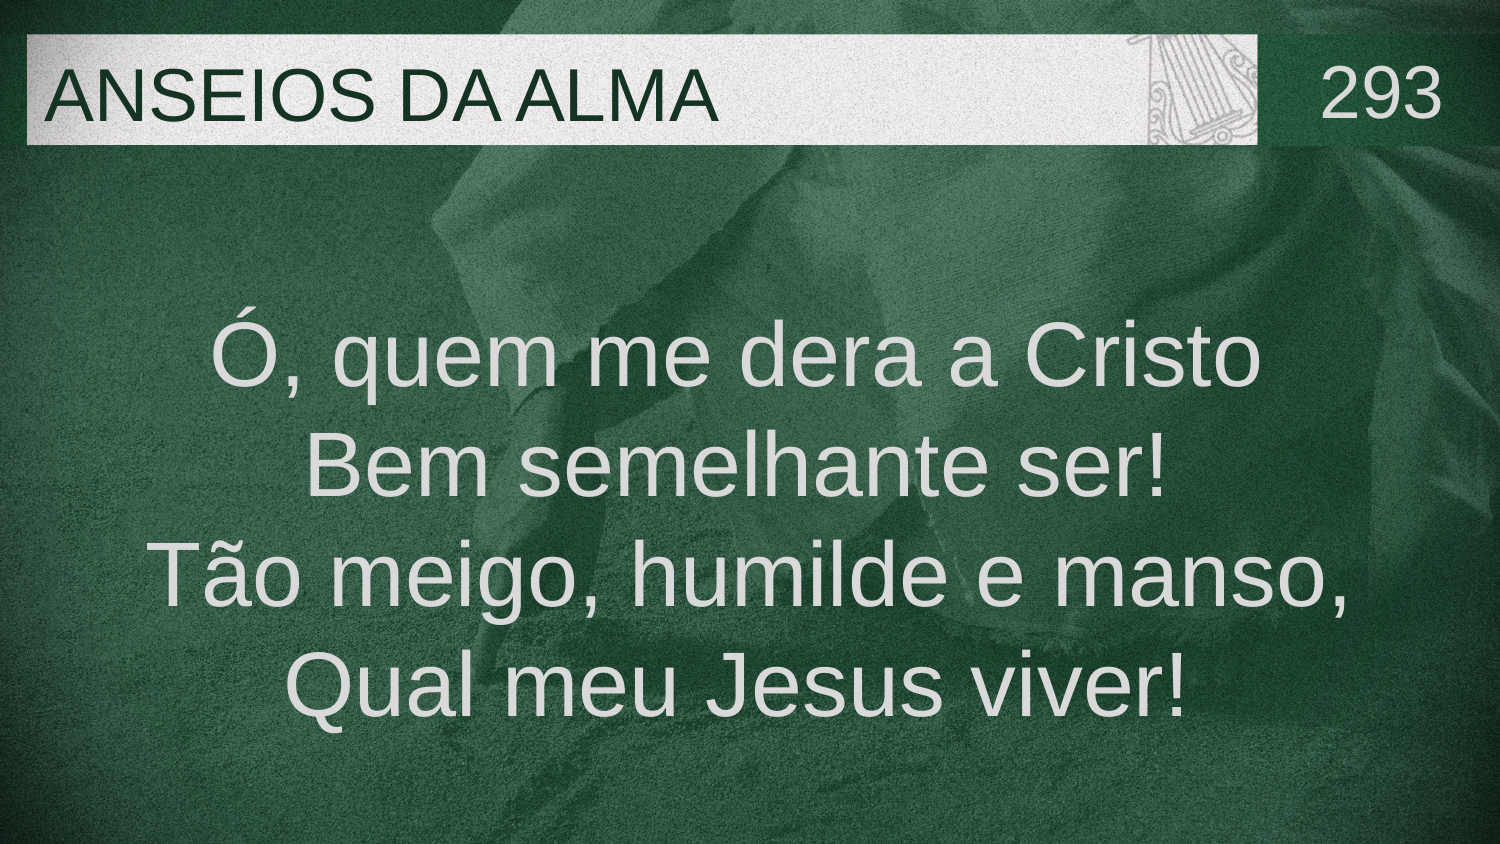

# ANSEIOS DA ALMA
293
Ó, quem me dera a Cristo
Bem semelhante ser!
Tão meigo, humilde e manso,
Qual meu Jesus viver!